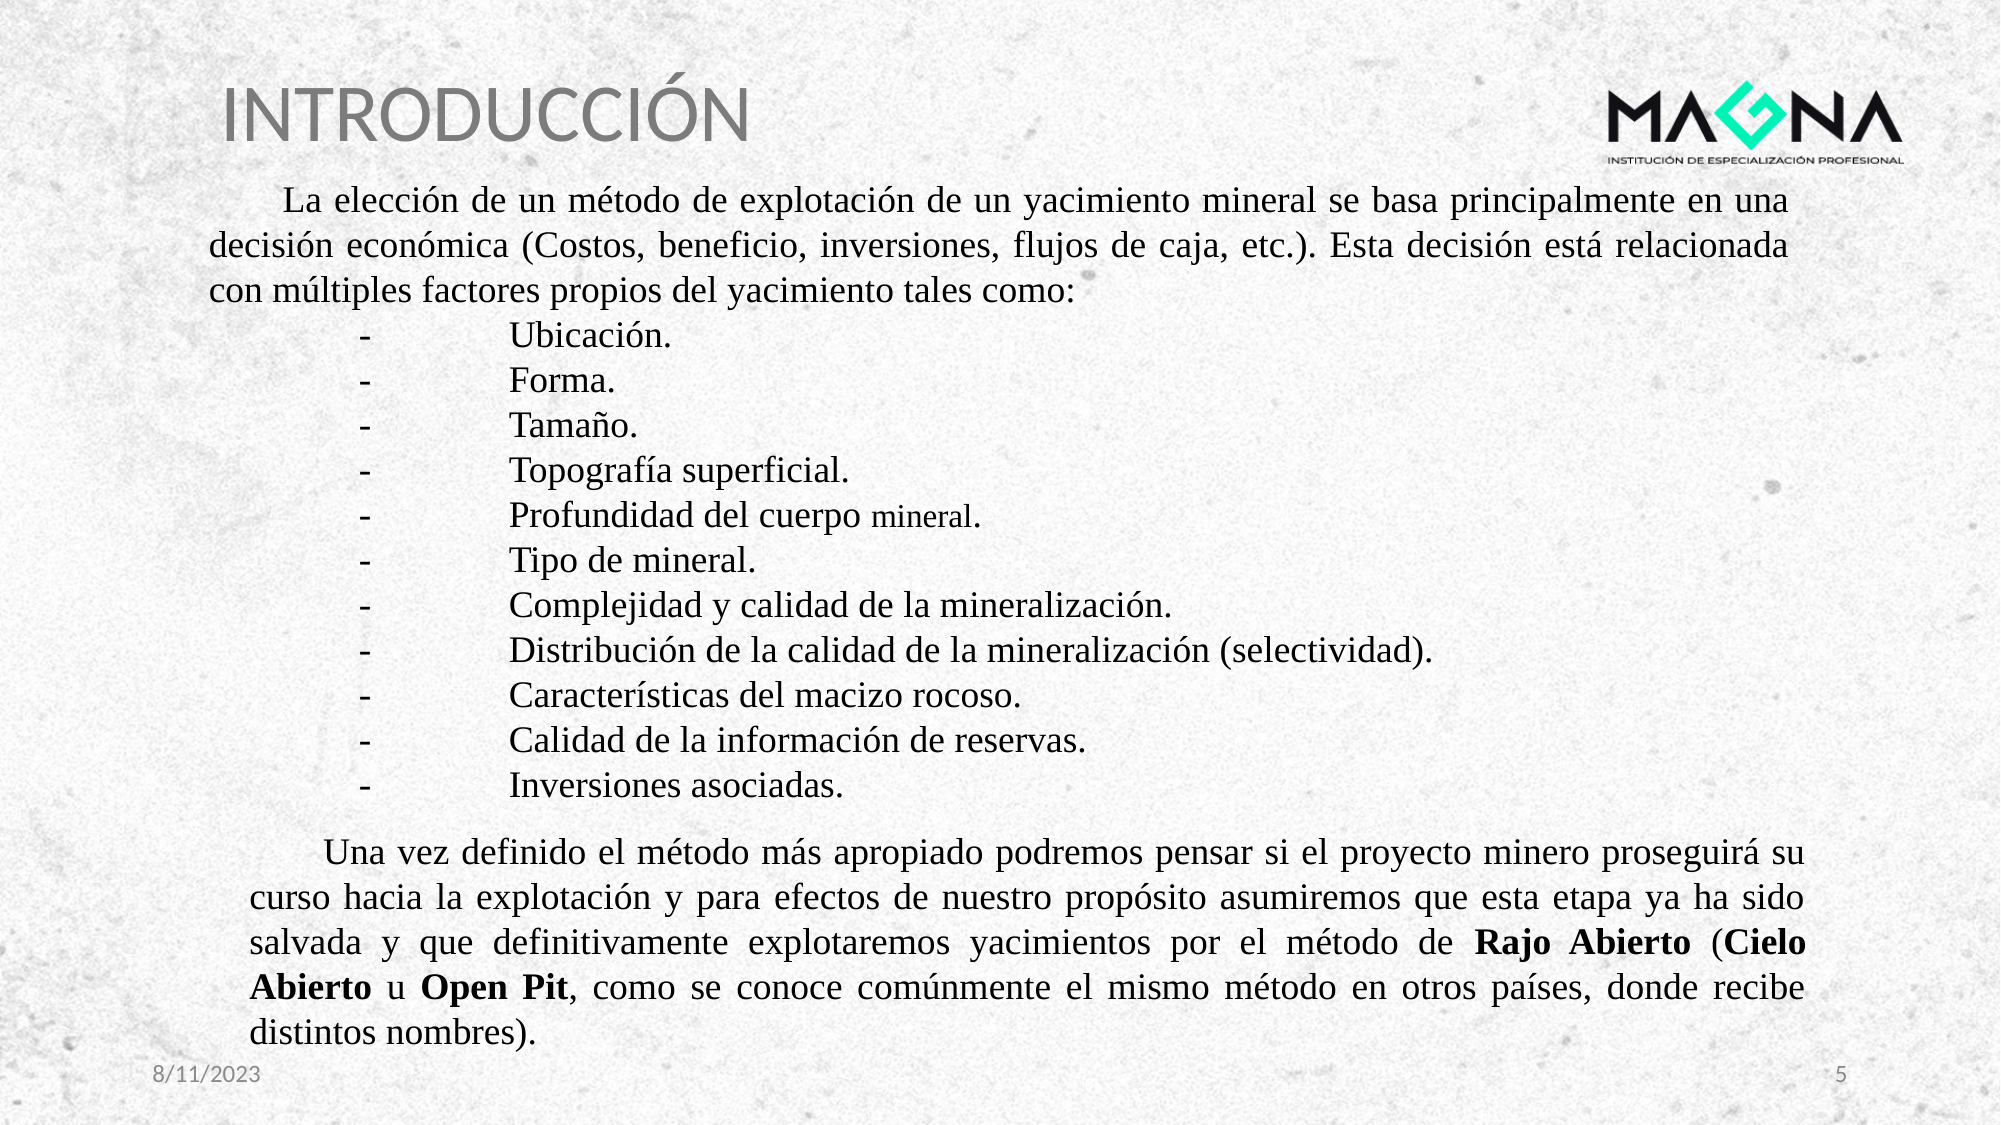

# INTRODUCCIÓN
La elección de un método de explotación de un yacimiento mineral se basa principalmente en una decisión económica (Costos, beneficio, inversiones, flujos de caja, etc.). Esta decisión está relacionada con múltiples factores propios del yacimiento tales como:
 	-	Ubicación.
	-	Forma.
	-	Tamaño.
	-	Topografía superficial.
	-	Profundidad del cuerpo mineral.
	-	Tipo de mineral.
	-	Complejidad y calidad de la mineralización.
	-	Distribución de la calidad de la mineralización (selectividad).
	-	Características del macizo rocoso.
	-	Calidad de la información de reservas.
	-	Inversiones asociadas.

Una vez definido el método más apropiado podremos pensar si el proyecto minero proseguirá su curso hacia la explotación y para efectos de nuestro propósito asumiremos que esta etapa ya ha sido salvada y que definitivamente explotaremos yacimientos por el método de Rajo Abierto (Cielo Abierto u Open Pit, como se conoce comúnmente el mismo método en otros países, donde recibe distintos nombres).
8/11/2023
5